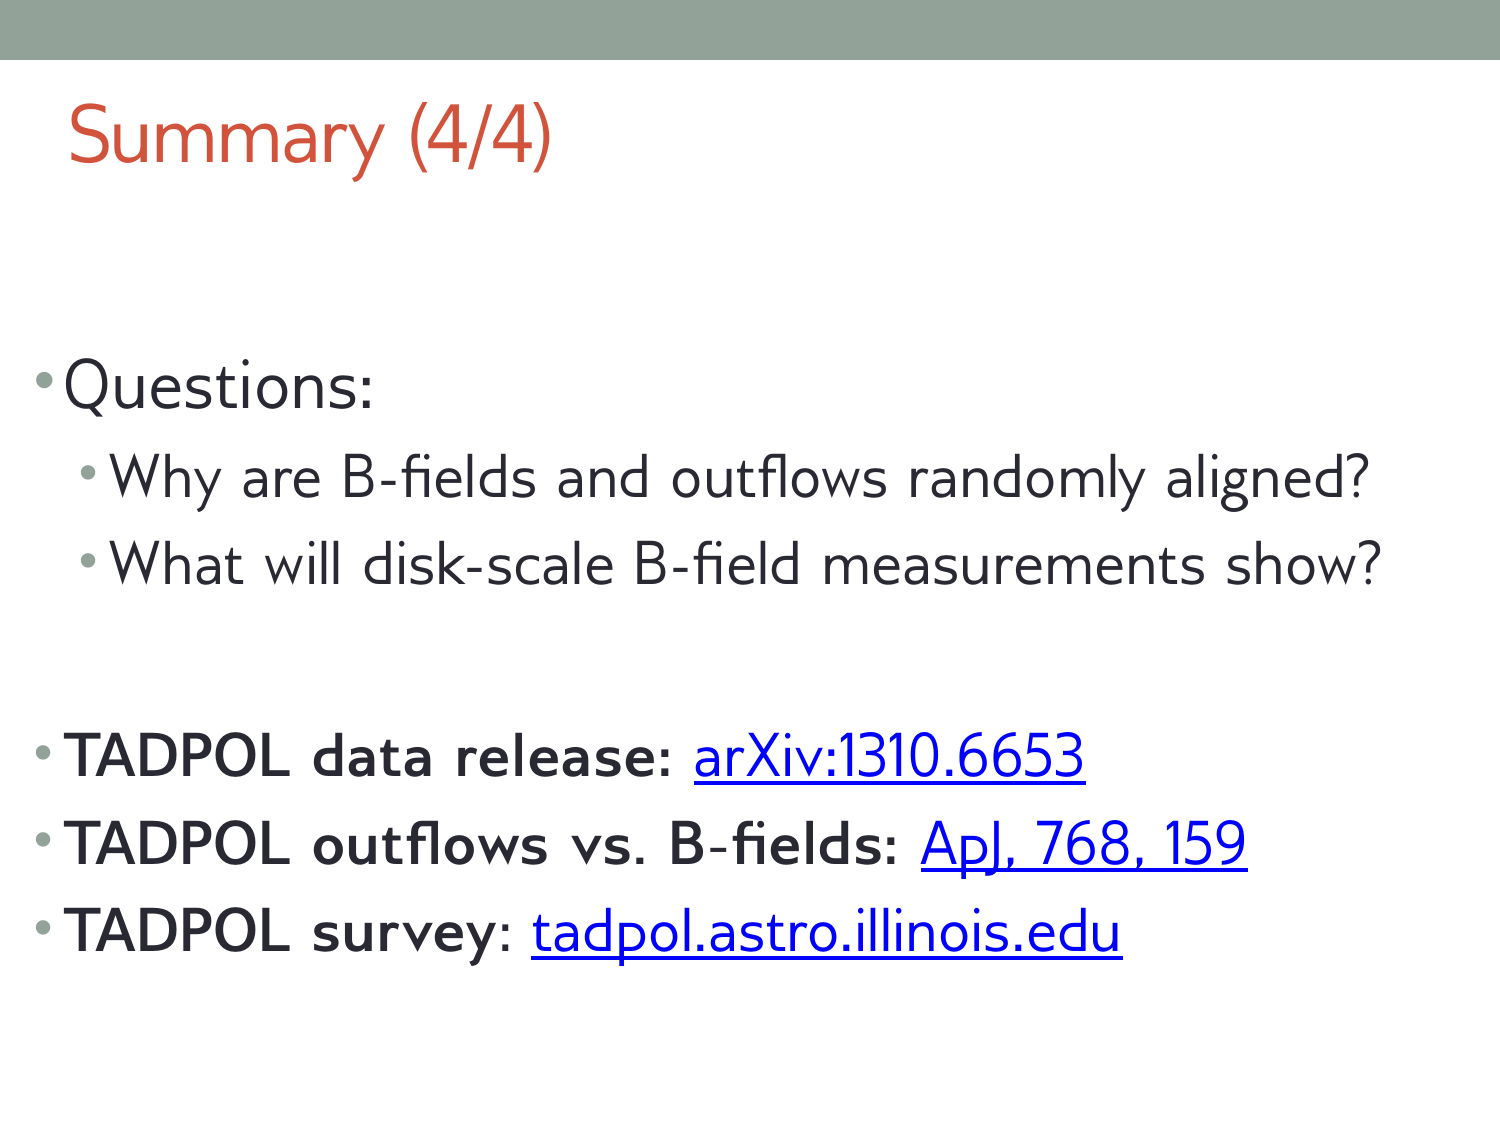

Summary (4/4)

Questions:
Why are B-fields and outflows randomly aligned?
What will disk-scale B-field measurements show?

TADPOL data release: arXiv:1310.6653
TADPOL outflows vs. B-fields: ApJ, 768, 159
TADPOL survey: tadpol.astro.illinois.edu